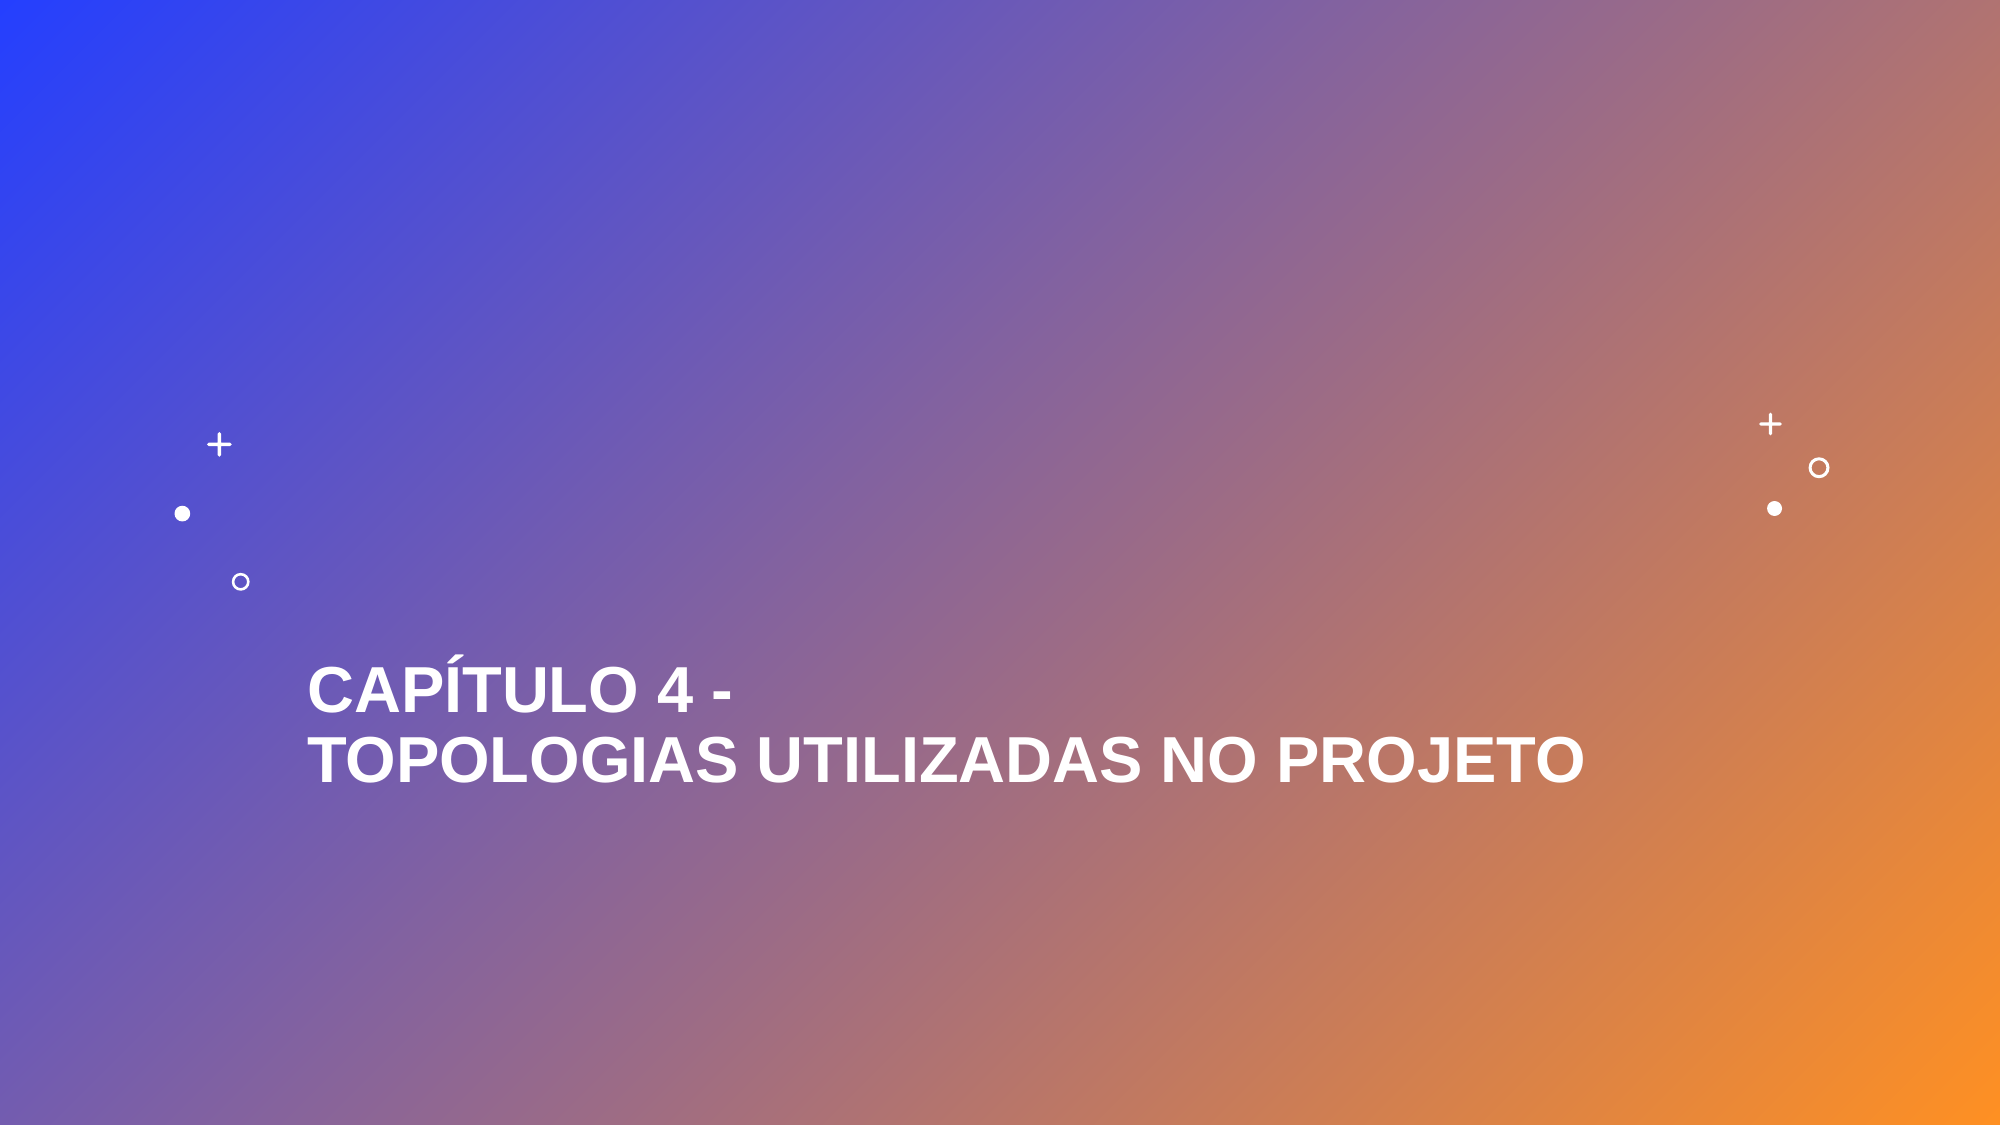

# Capítulo 4 - TOPOLOGIAS UTILIZADAS NO PROJETO